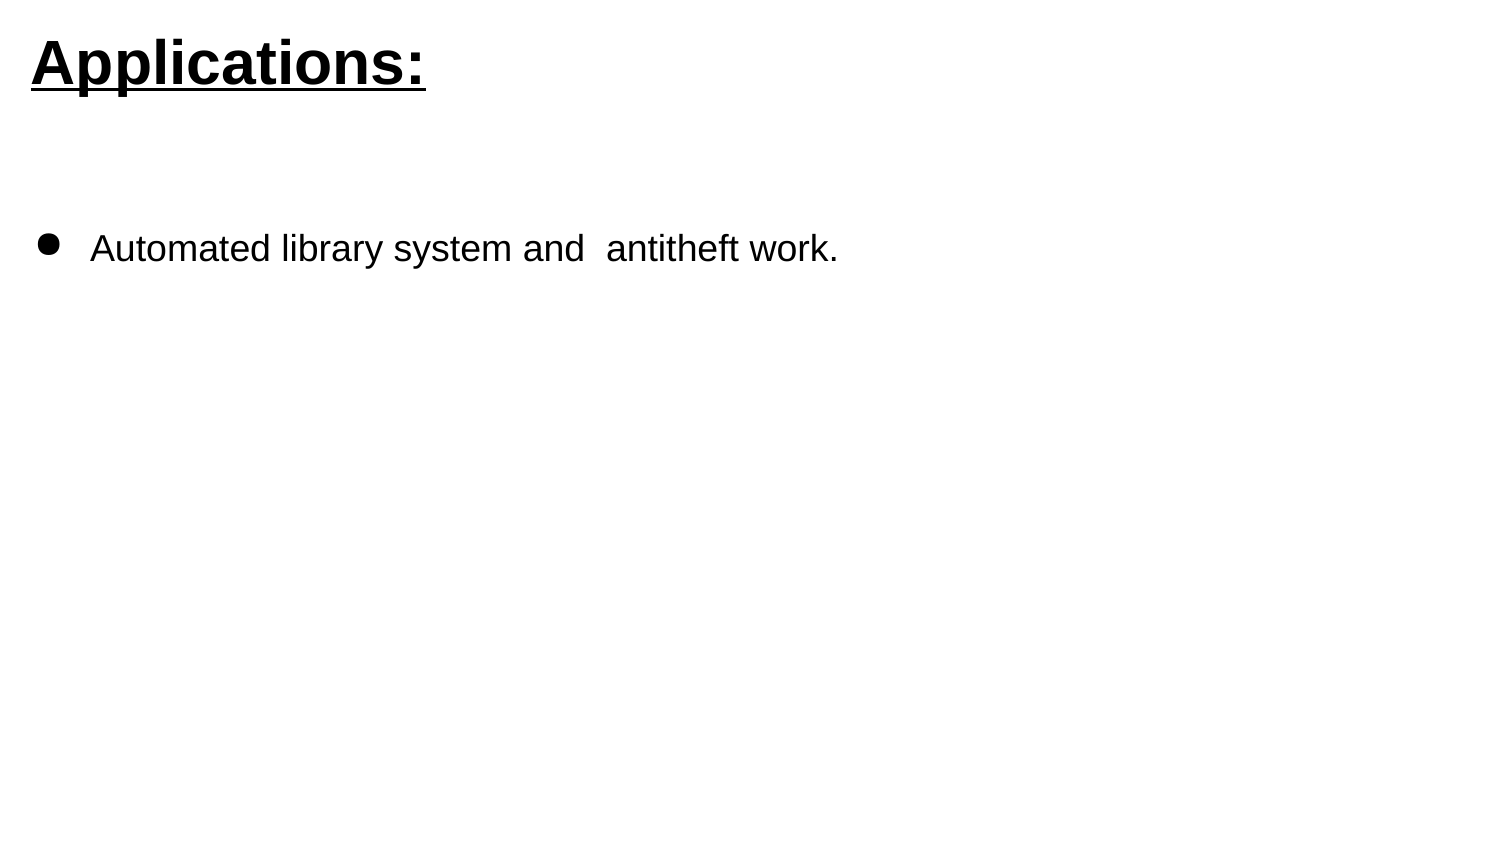

Automated library system and  antitheft work.
Applications: